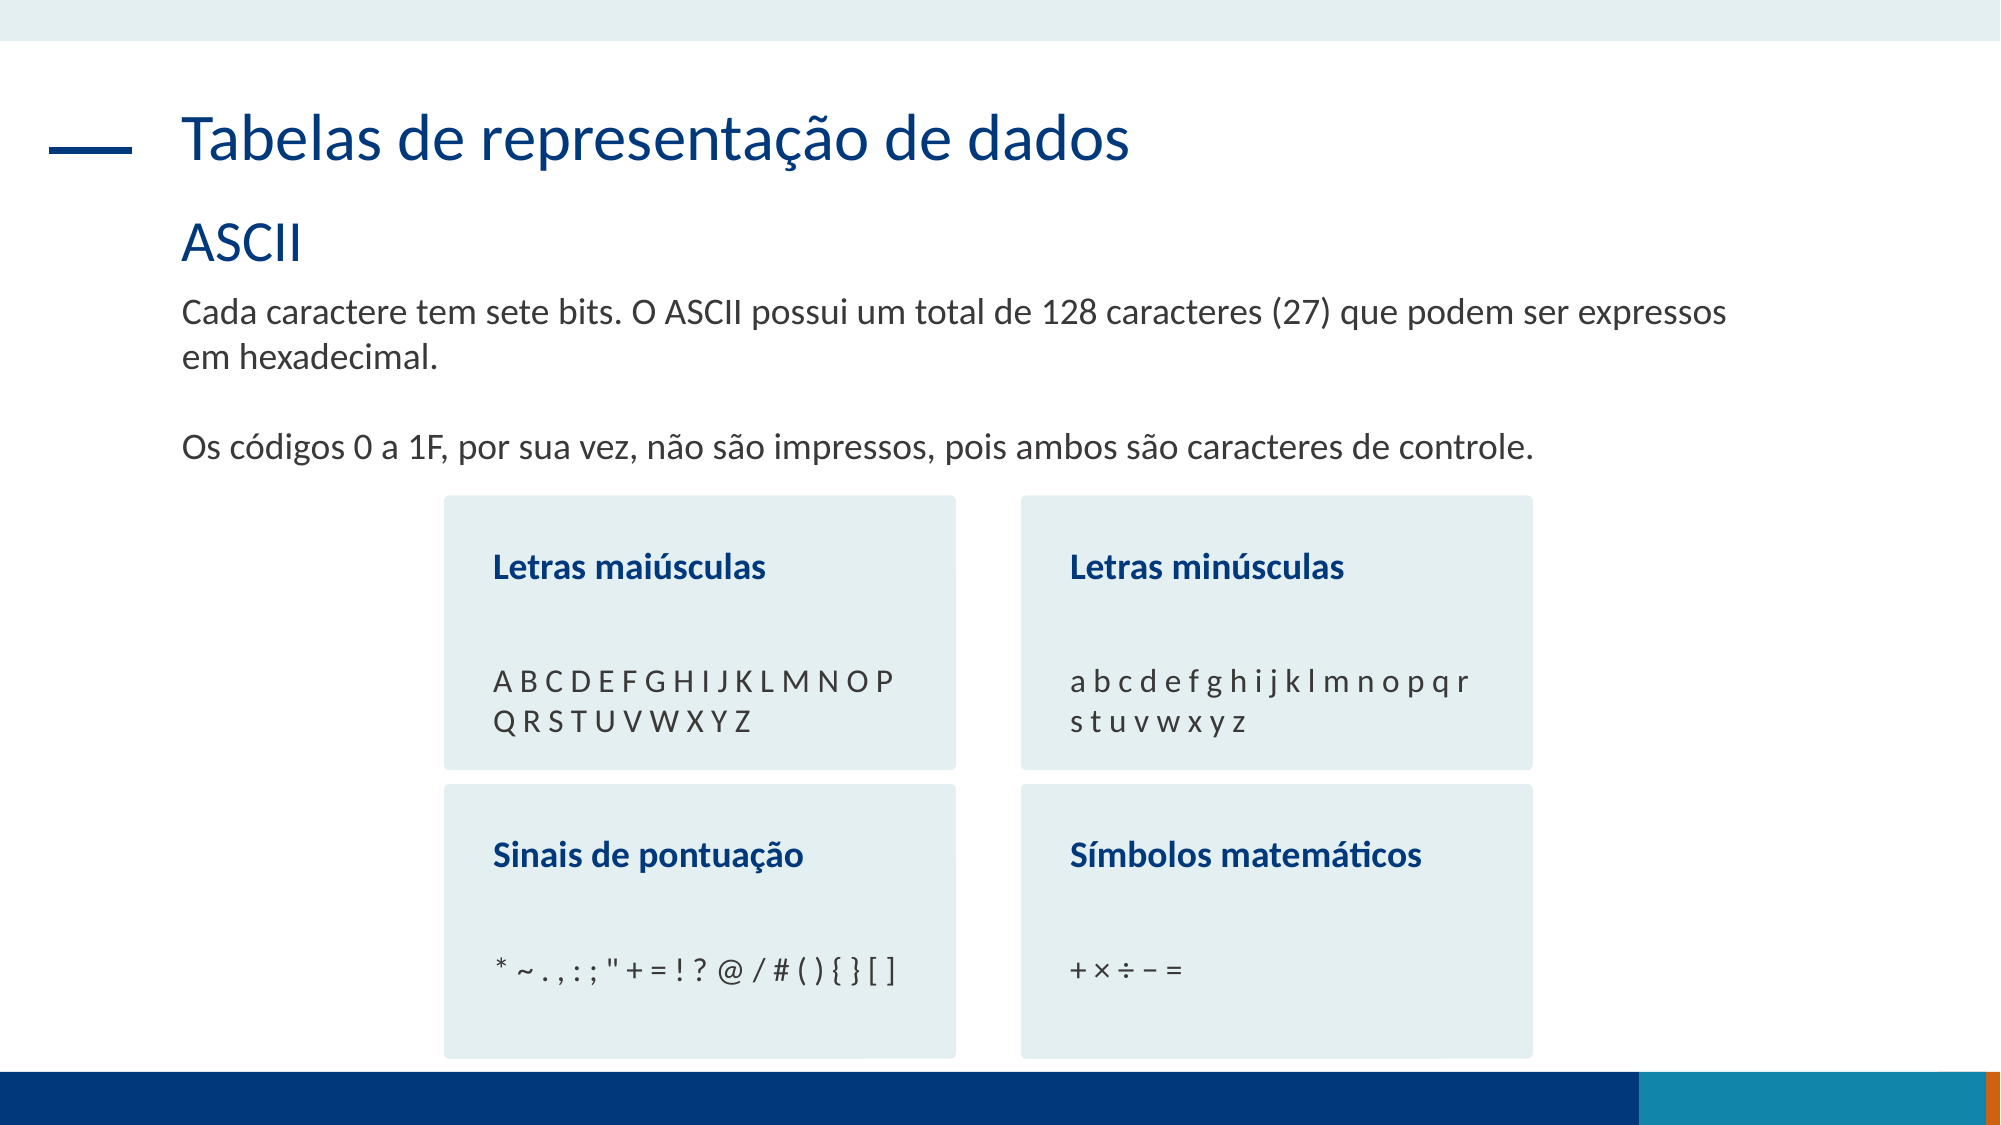

Tabelas de representação de dados
ASCII
Cada caractere tem sete bits. O ASCII possui um total de 128 caracteres (27) que podem ser expressos em hexadecimal.

Os códigos 0 a 1F, por sua vez, não são impressos, pois ambos são caracteres de controle.

Letras maiúsculas
A B C D E F G H I J K L M N O P Q R S T U V W X Y Z

Letras minúsculas
a b c d e f g h i j k l m n o p q r s t u v w x y z

Sinais de pontuação
* ~ . , : ; " + = ! ? @ / # ( ) { } [ ]

Símbolos matemáticos
+ × ÷ − =